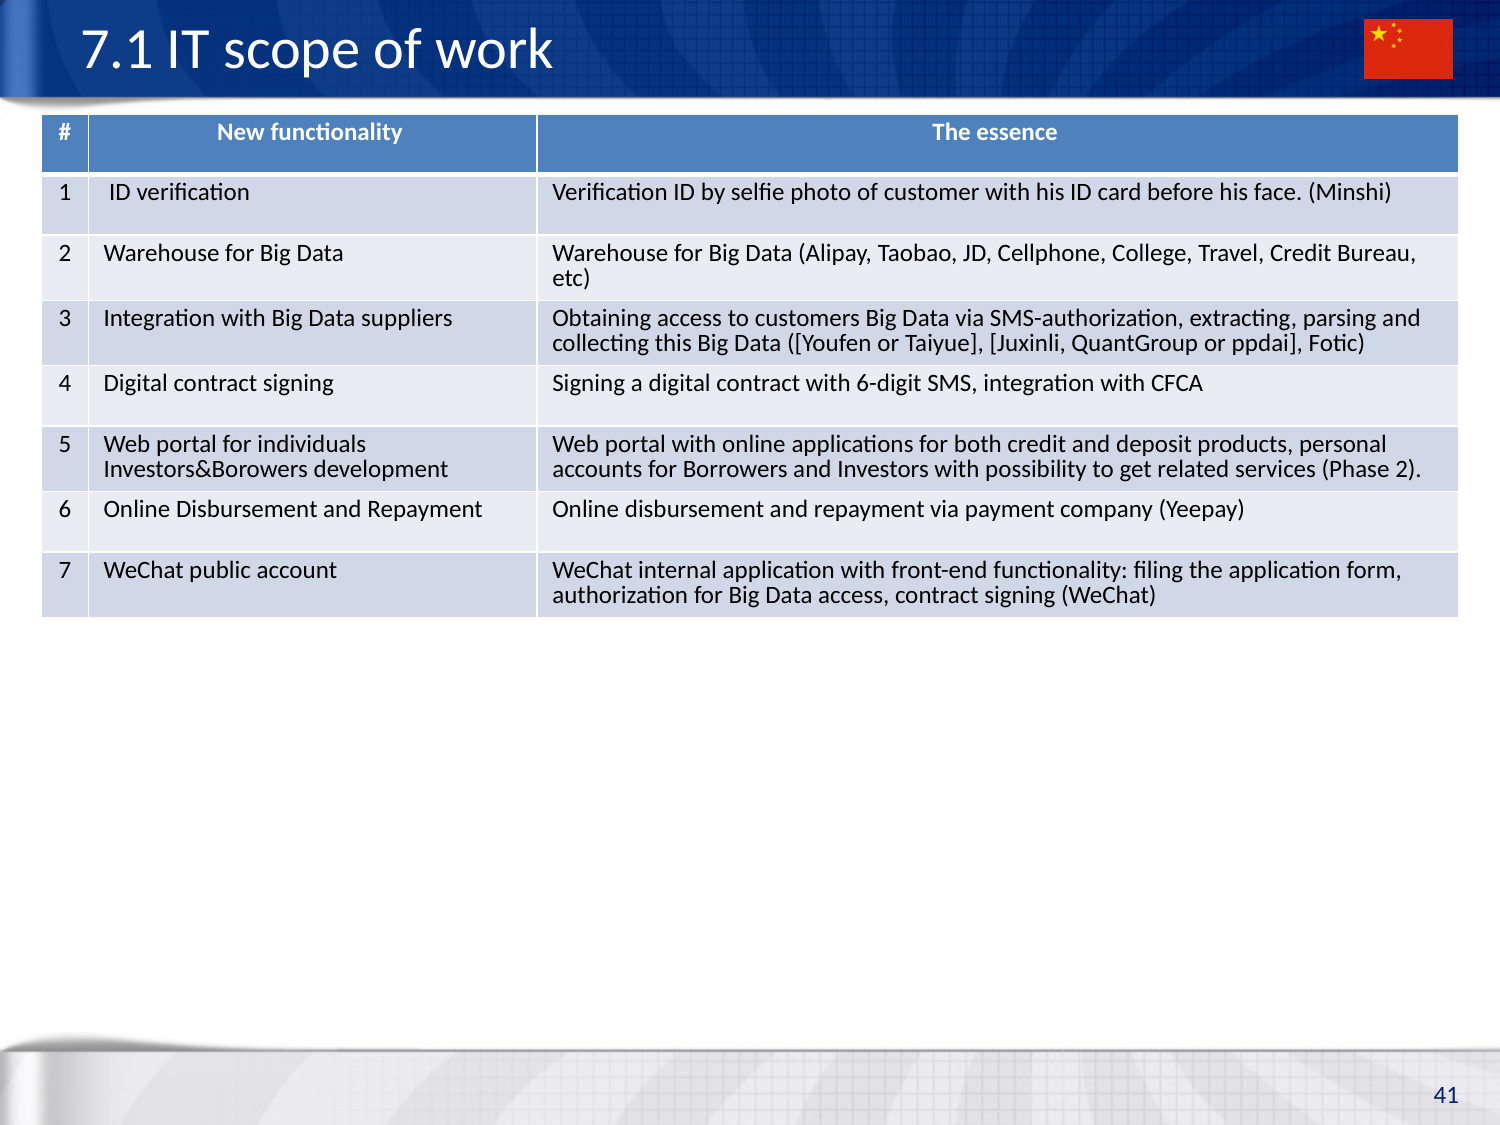

# 7.1 IT scope of work
| # | New functionality | The essence |
| --- | --- | --- |
| 1 | ID verification | Verification ID by selfie photo of customer with his ID card before his face. (Minshi) |
| 2 | Warehouse for Big Data | Warehouse for Big Data (Alipay, Taobao, JD, Cellphone, College, Travel, Credit Bureau, etc) |
| 3 | Integration with Big Data suppliers | Obtaining access to customers Big Data via SMS-authorization, extracting, parsing and collecting this Big Data ([Youfen or Taiyue], [Juxinli, QuantGroup or ppdai], Fotic) |
| 4 | Digital contract signing | Signing a digital contract with 6-digit SMS, integration with CFCA |
| 5 | Web portal for individuals Investors&Borowers development | Web portal with online applications for both credit and deposit products, personal accounts for Borrowers and Investors with possibility to get related services (Phase 2). |
| 6 | Online Disbursement and Repayment | Online disbursement and repayment via payment company (Yeepay) |
| 7 | WeChat public account | WeChat internal application with front-end functionality: filing the application form, authorization for Big Data access, contract signing (WeChat) |
41